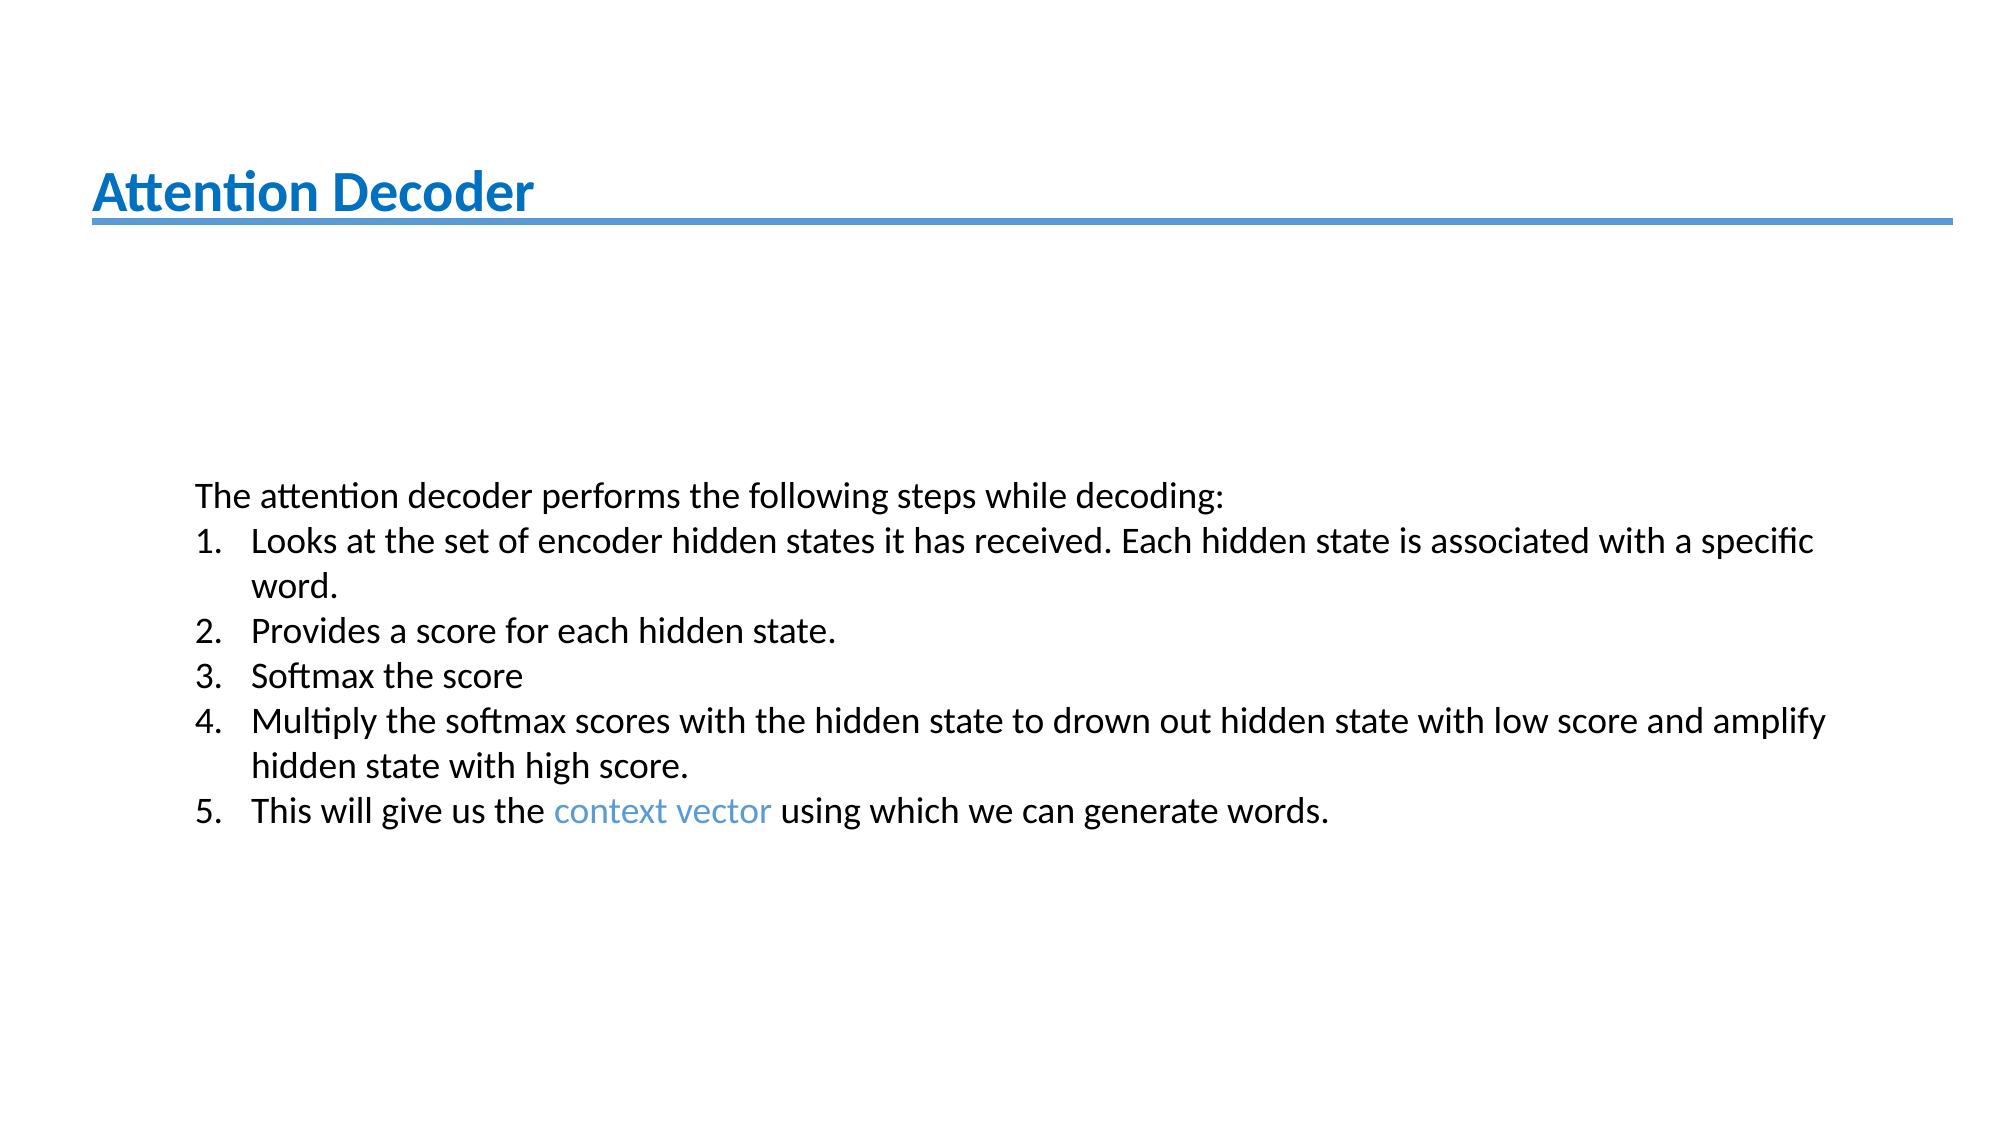

Attention Decoder
The attention decoder performs the following steps while decoding:
Looks at the set of encoder hidden states it has received. Each hidden state is associated with a specific word.
Provides a score for each hidden state.
Softmax the score
Multiply the softmax scores with the hidden state to drown out hidden state with low score and amplify hidden state with high score.
This will give us the context vector using which we can generate words.